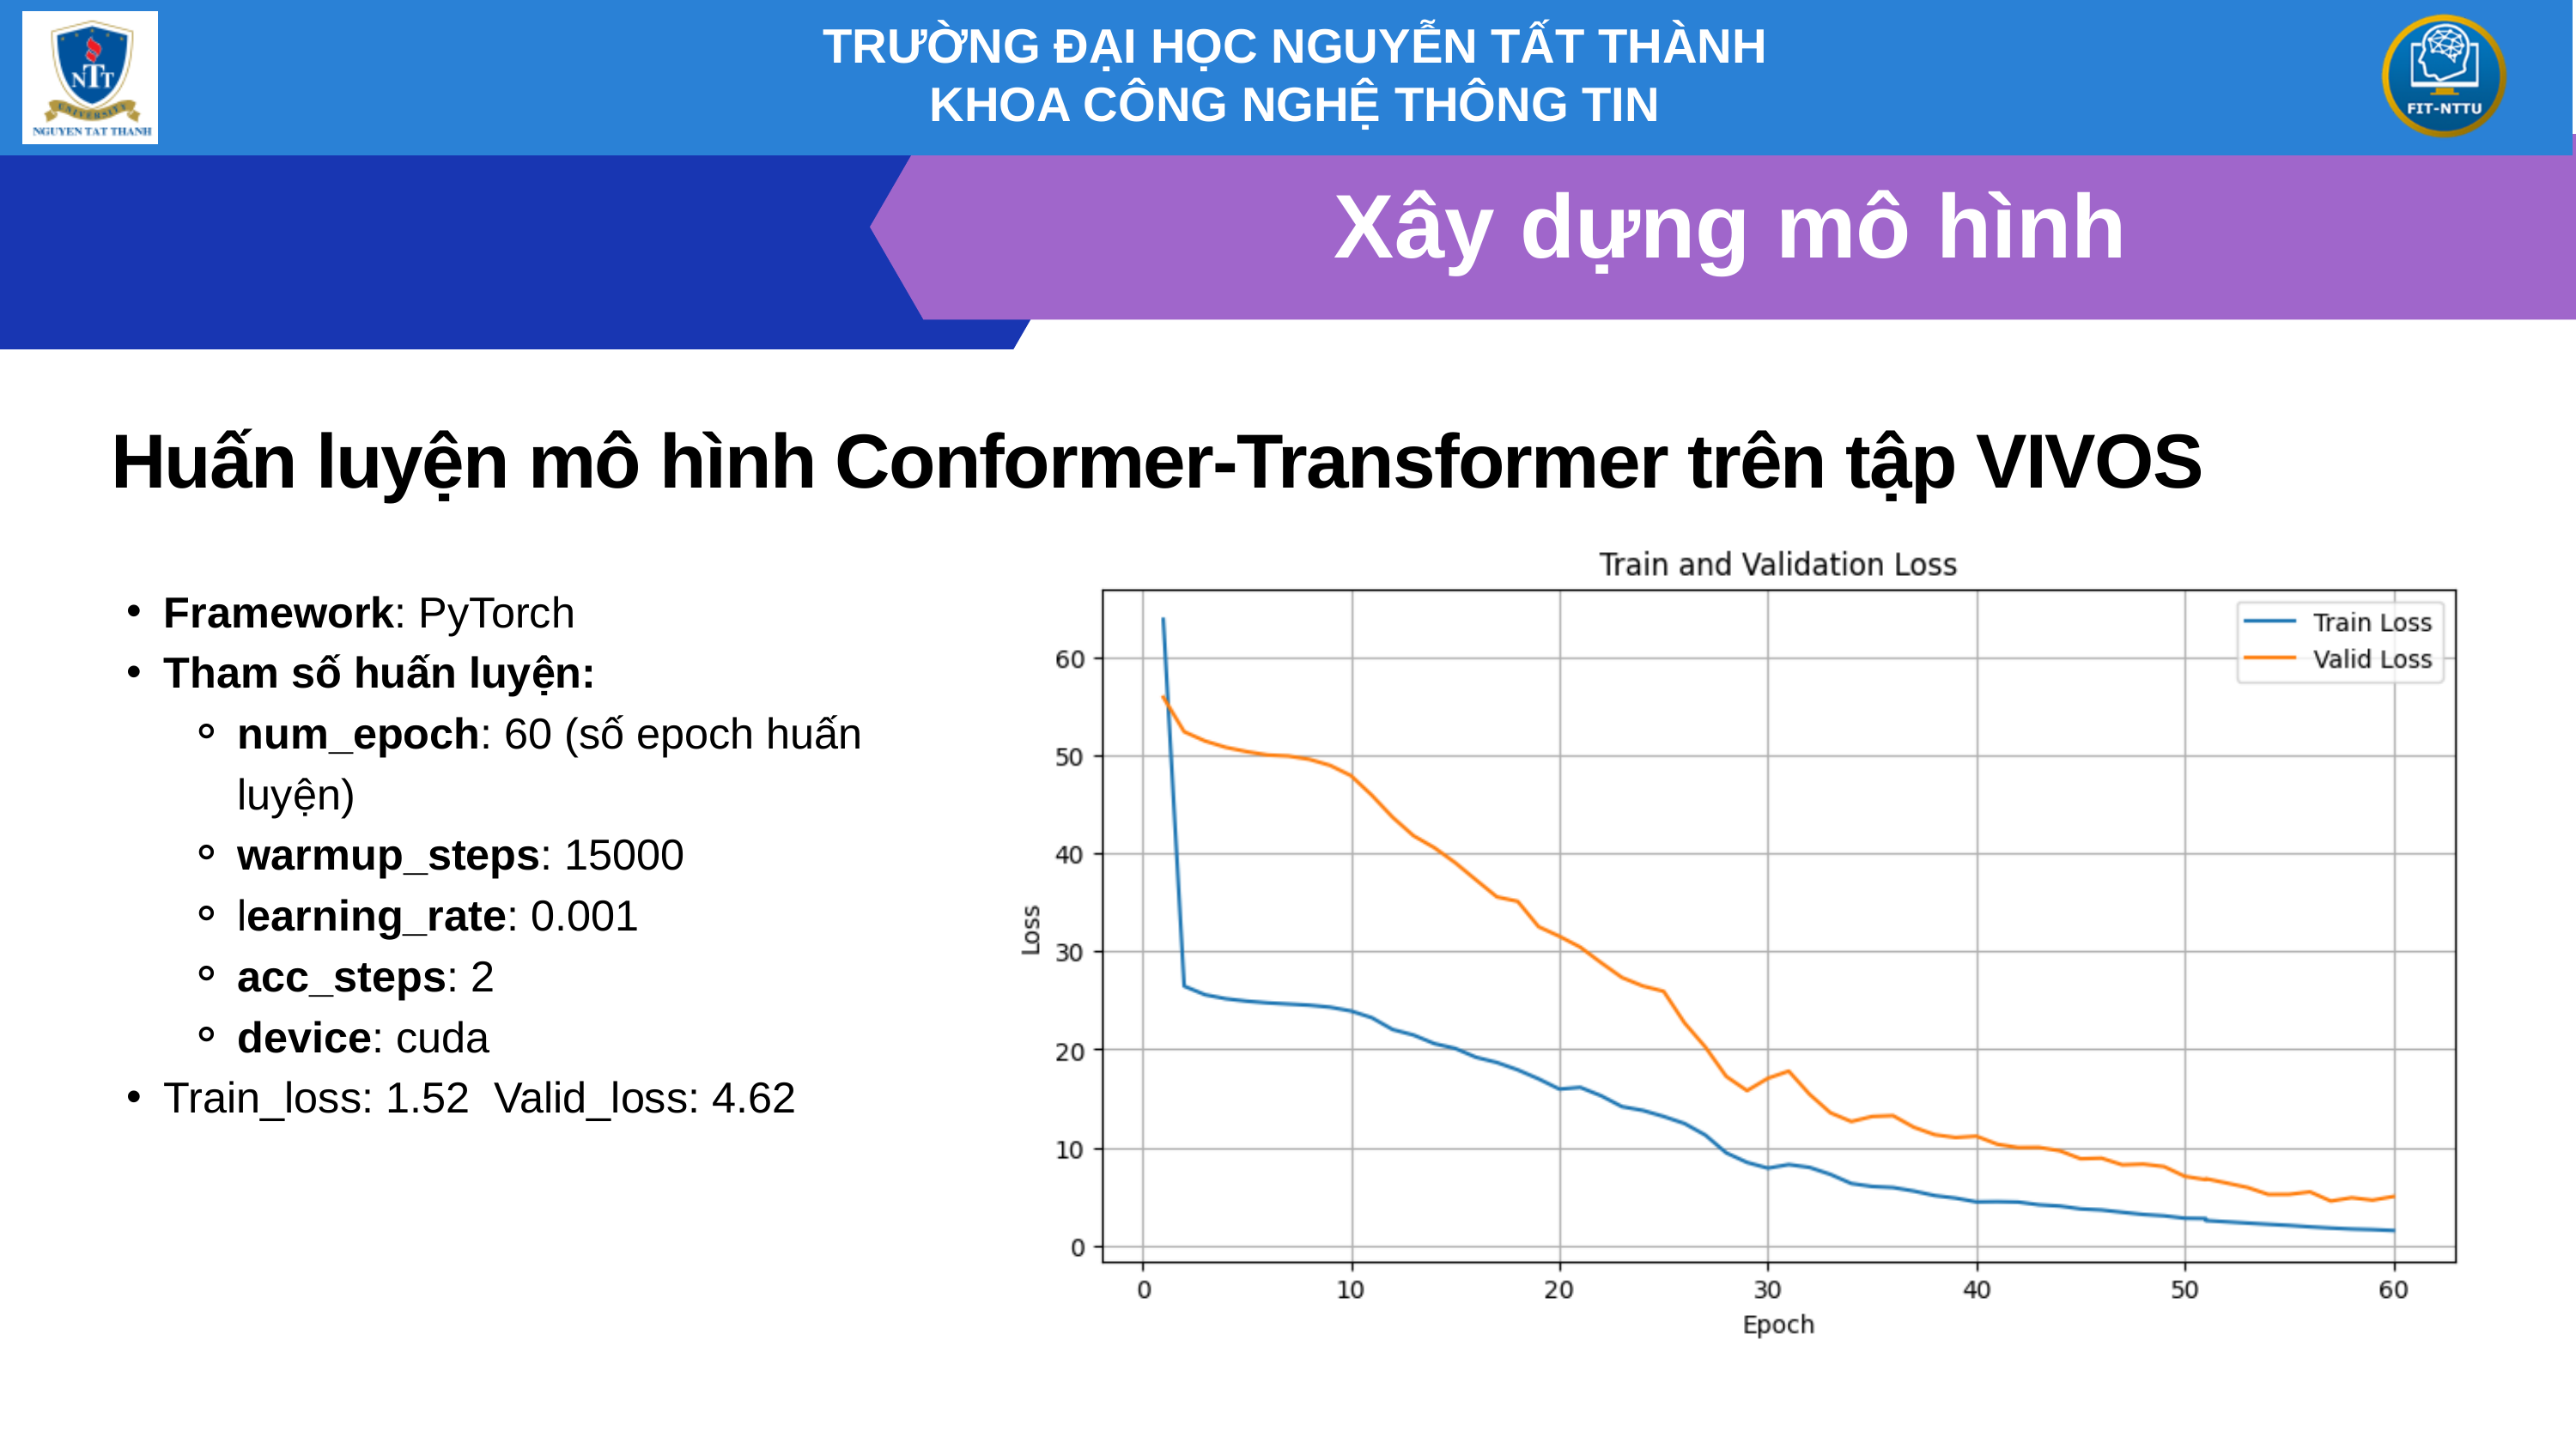

TRƯỜNG ĐẠI HỌC NGUYỄN TẤT THÀNH
KHOA CÔNG NGHỆ THÔNG TIN

Xây dựng mô hình

Huấn luyện mô hình Conformer-Transformer trên tập VIVOS

Framework: PyTorch
Tham số huấn luyện:
num_epoch: 60 (số epoch huấn luyện)
warmup_steps: 15000
learning_rate: 0.001
acc_steps: 2
device: cuda
Train_loss: 1.52  Valid_loss: 4.62